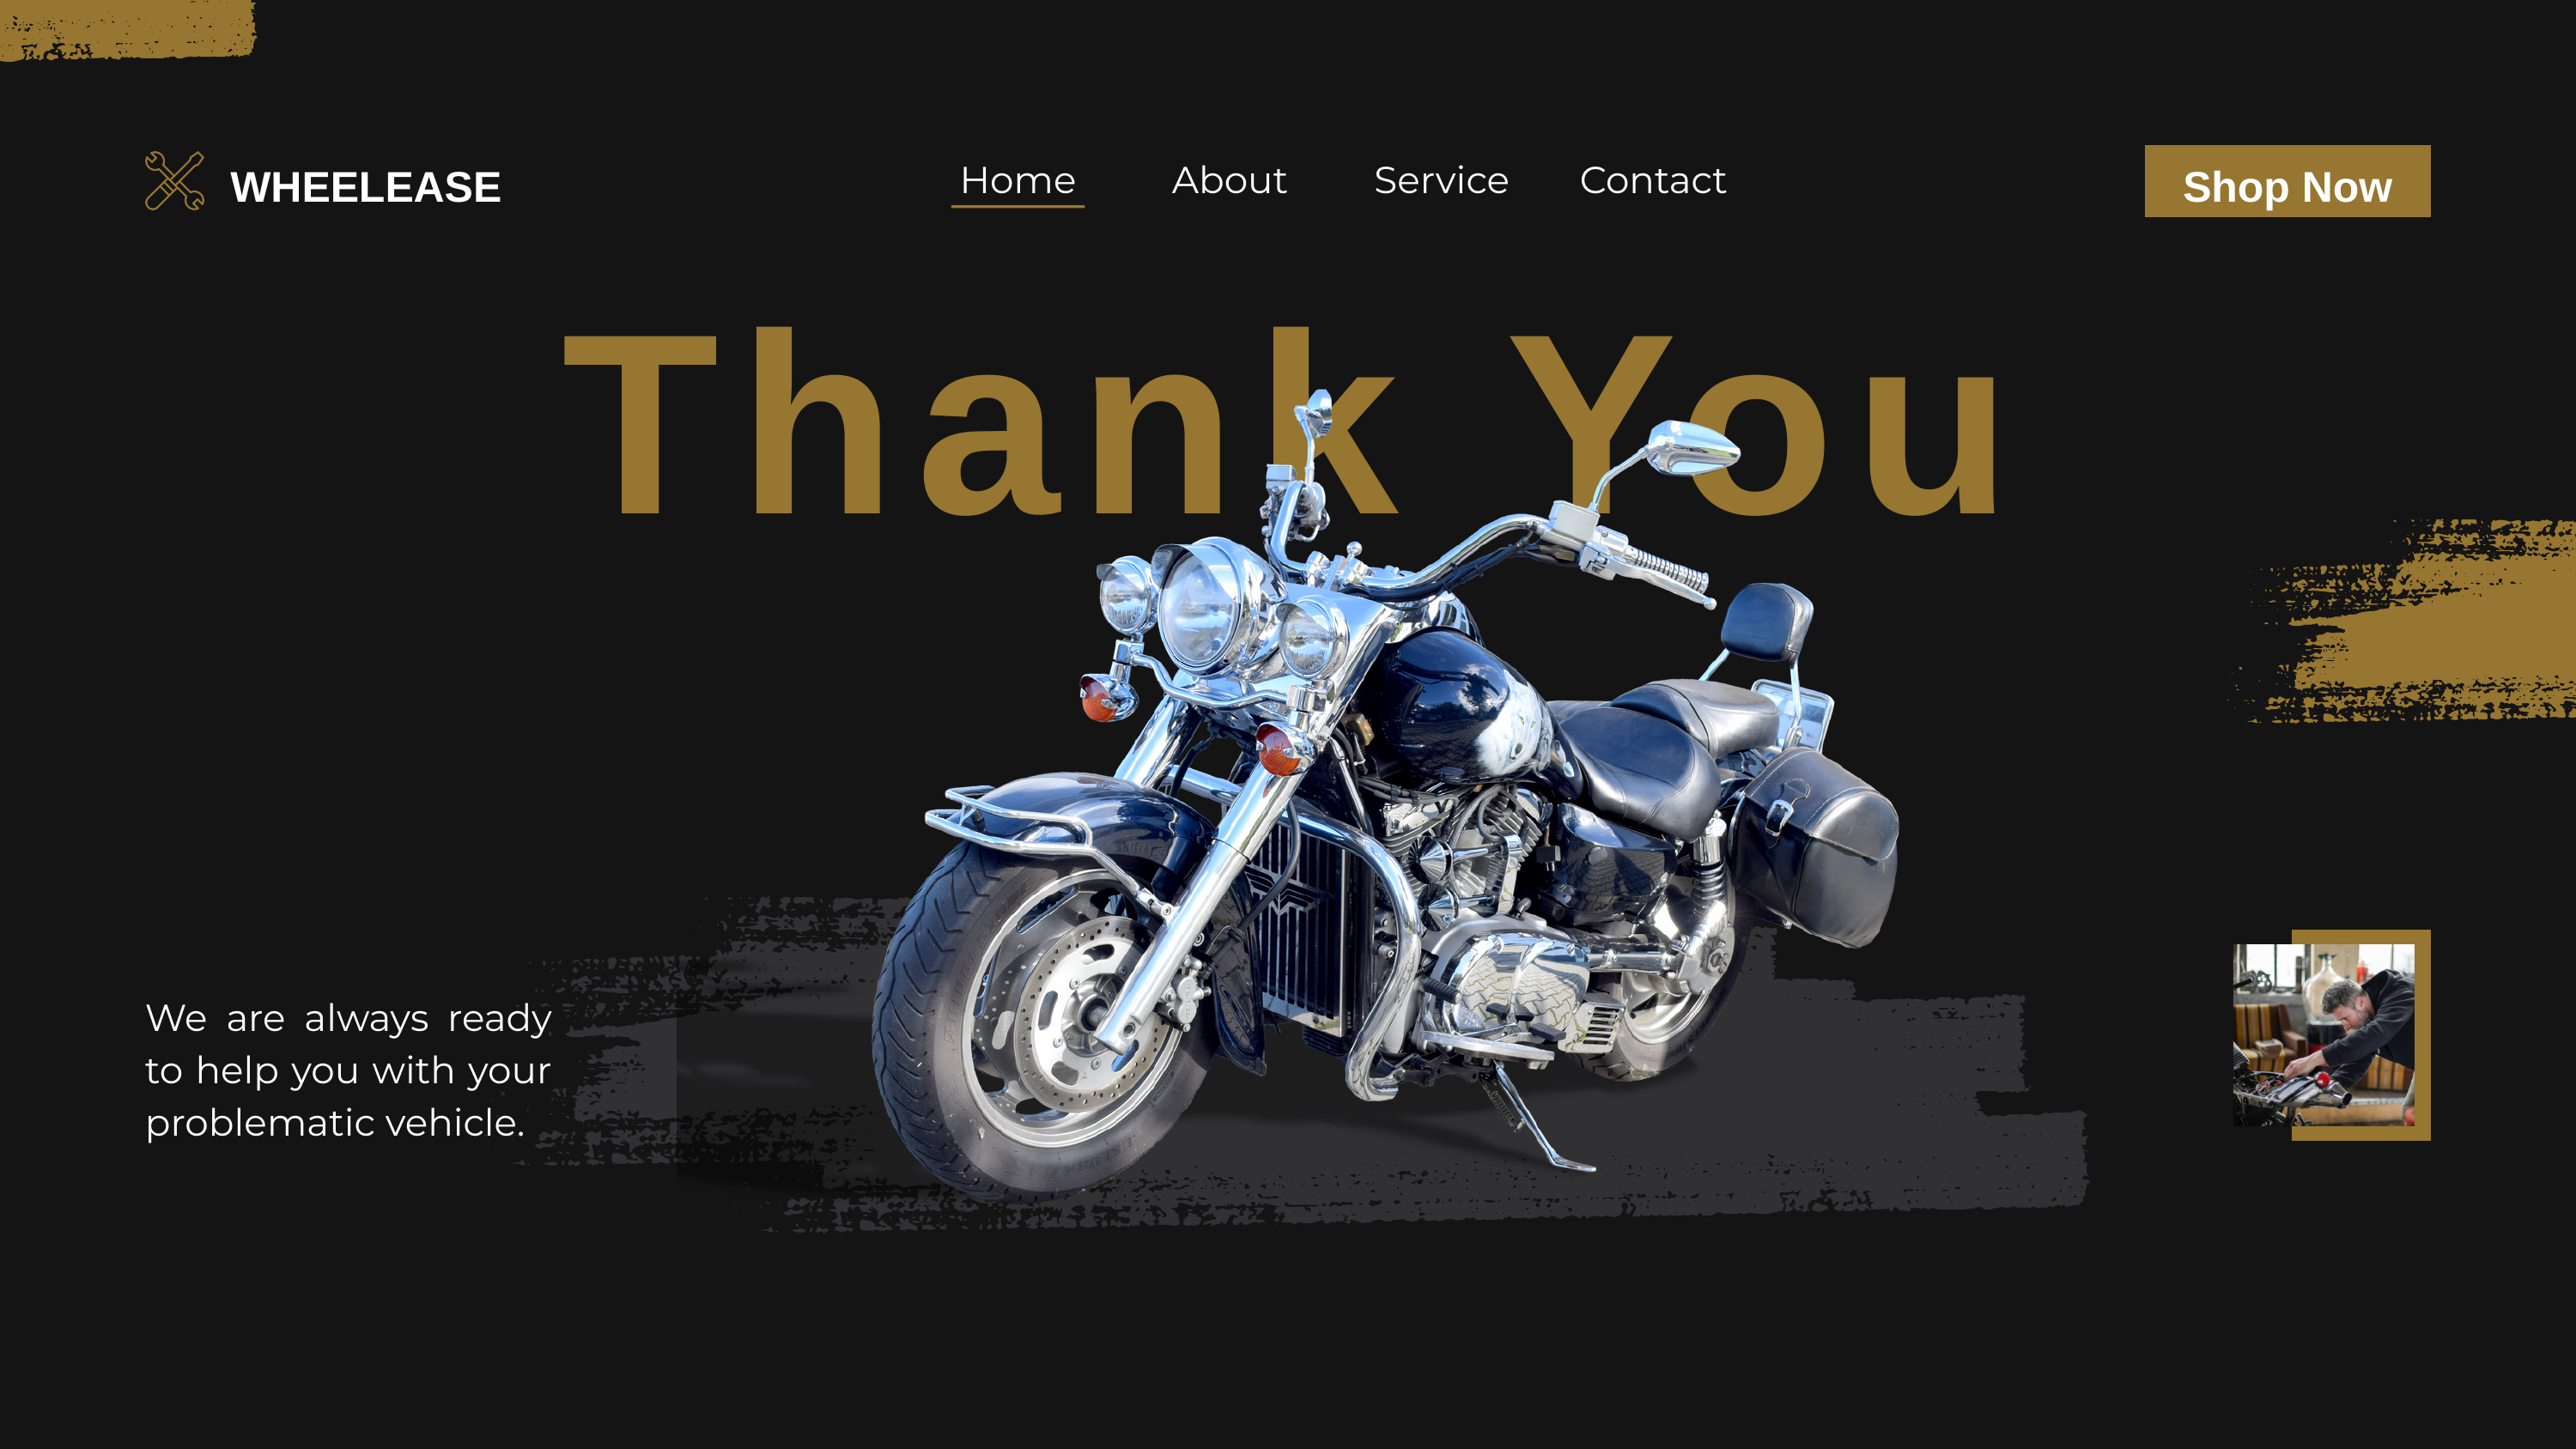

Home
About
Service
Contact
WHEELEASE
Shop Now

Thank You

We are always ready to help you with your problematic vehicle.